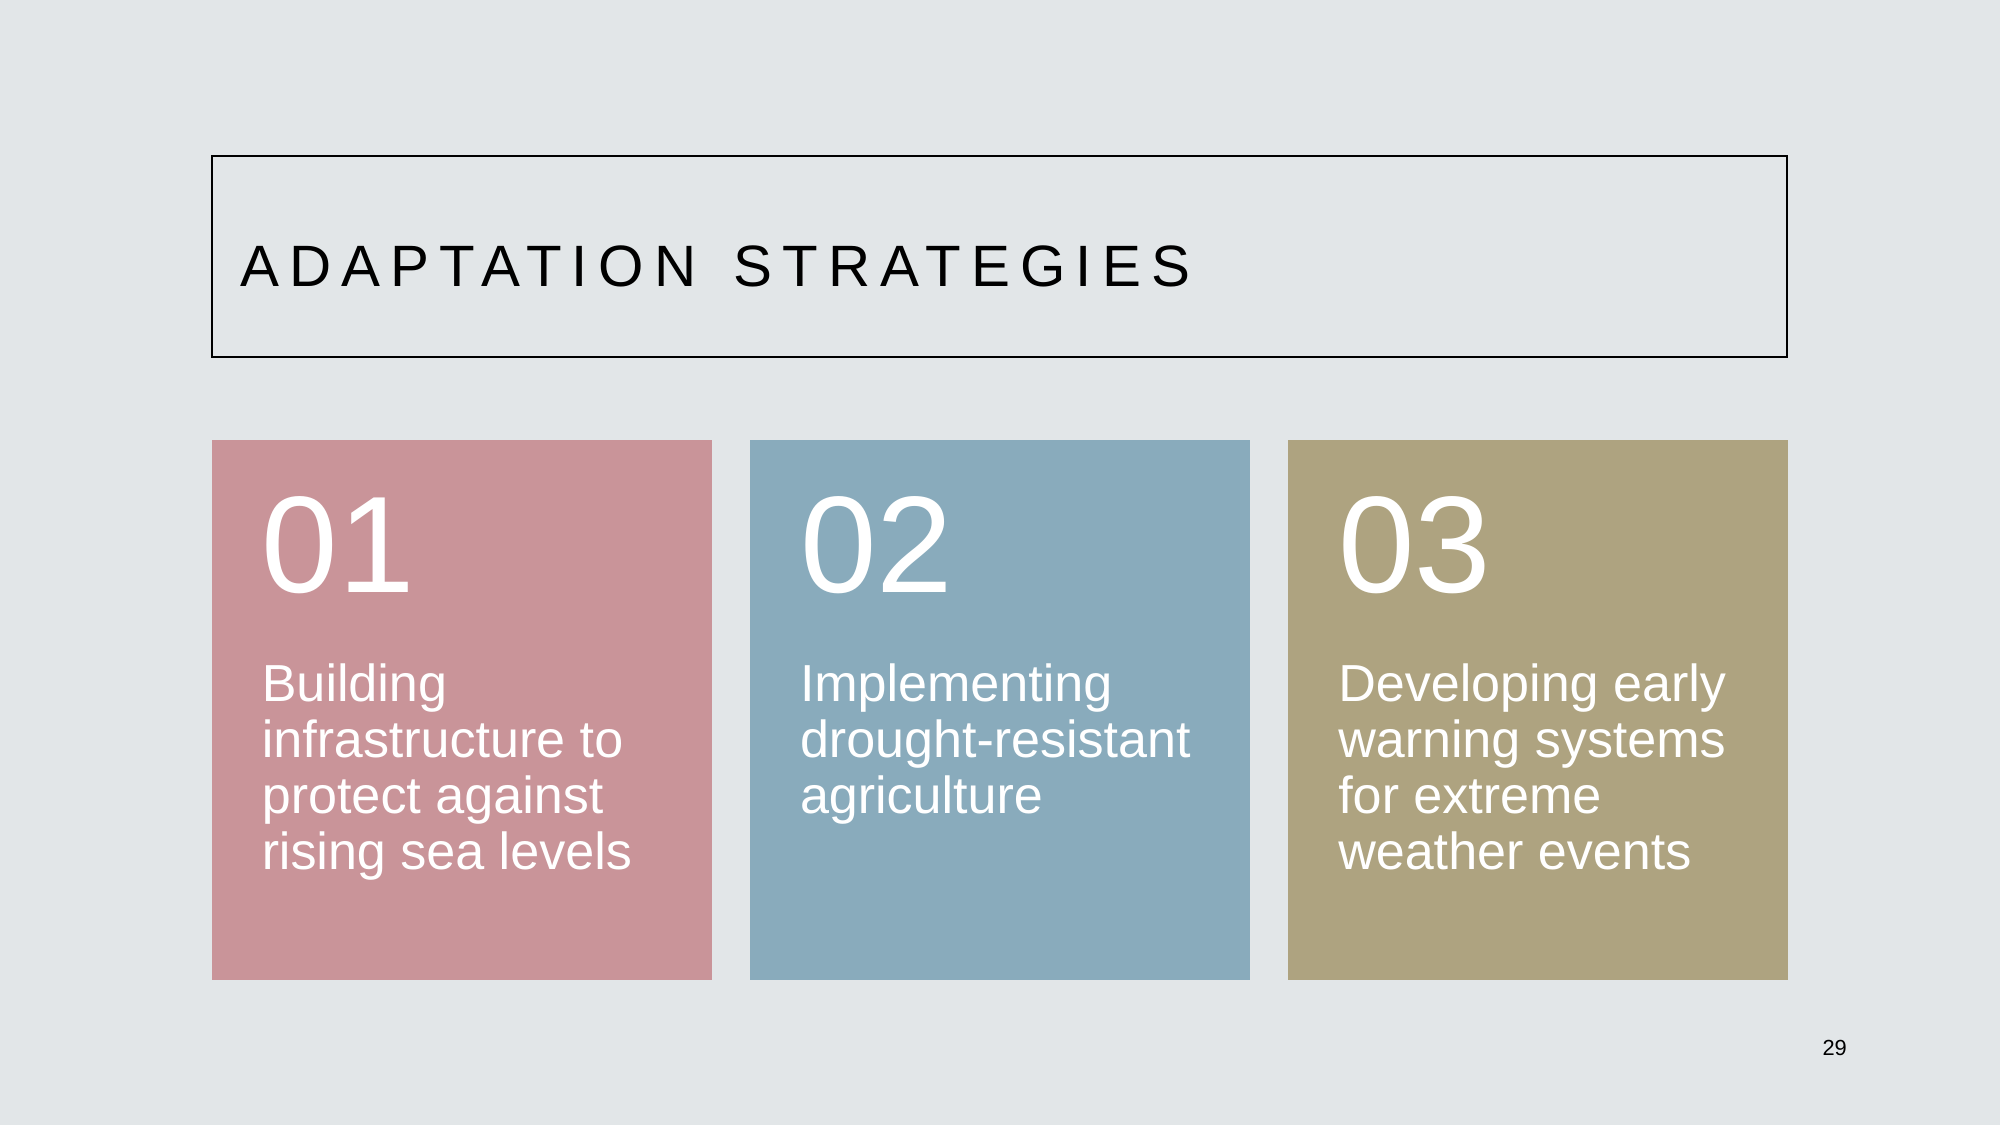

# Adaptation strategies
Building infrastructure to protect against rising sea levels
01
Implementing drought-resistant agriculture
02
Developing early warning systems for extreme weather events
03
29